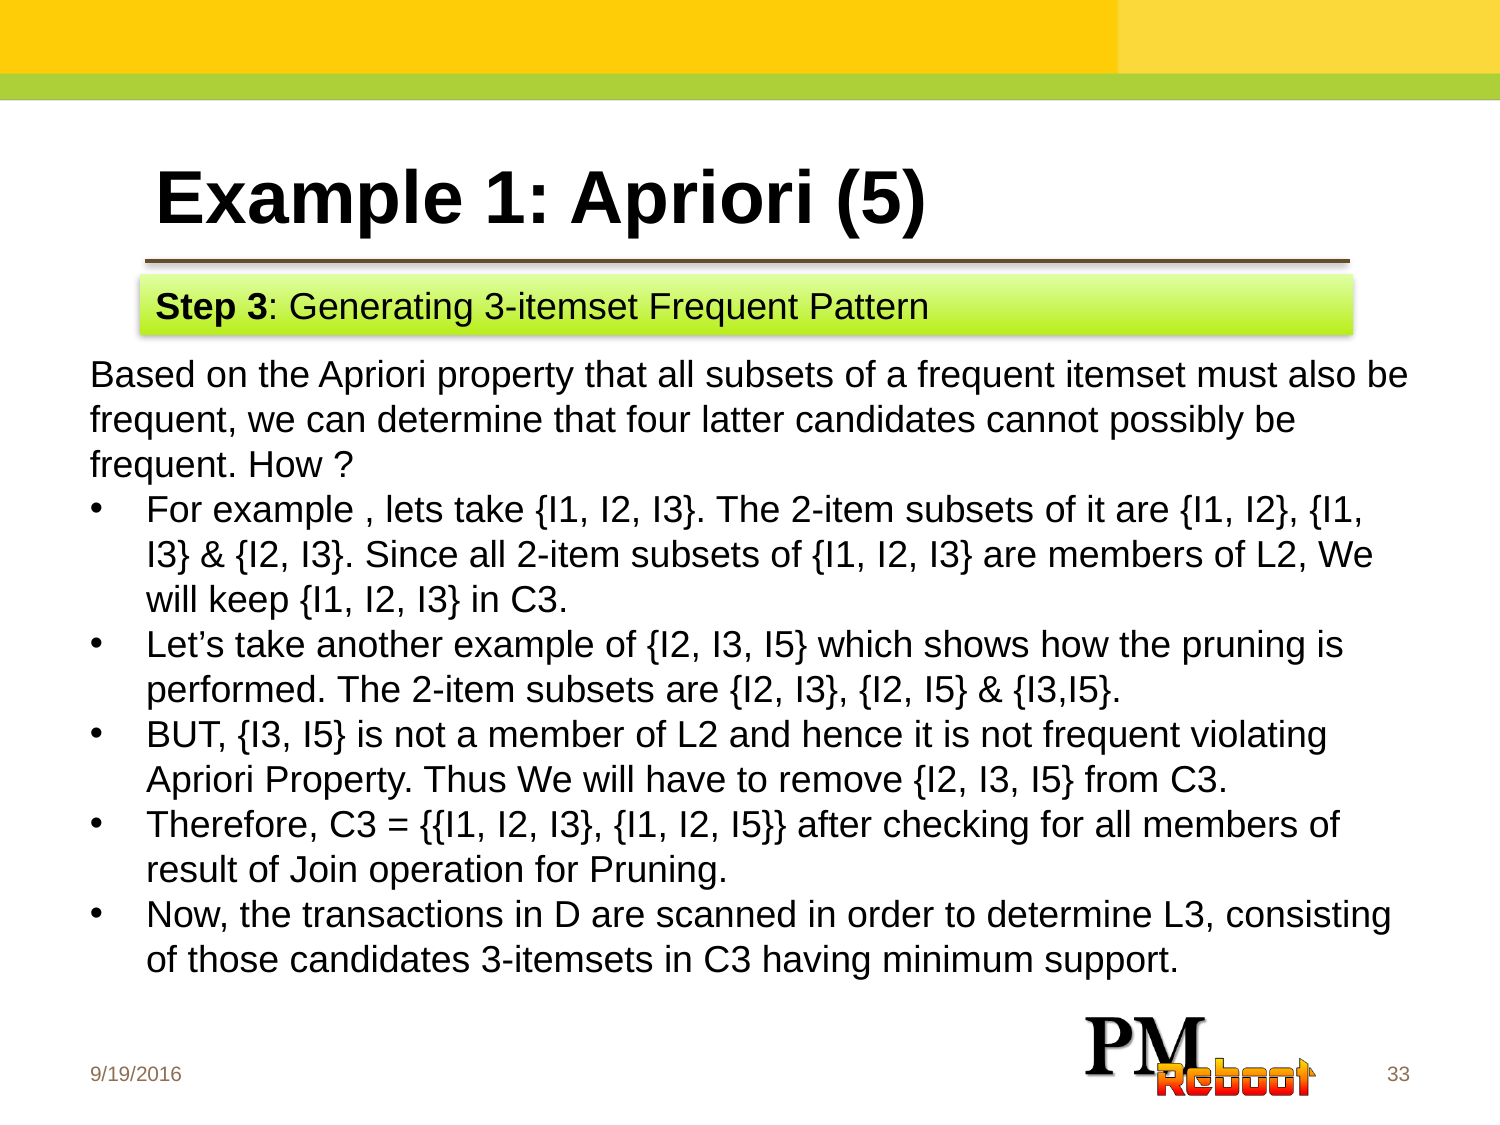

Example 1: Apriori (5)
Step 3: Generating 3-itemset Frequent Pattern
Based on the Apriori property that all subsets of a frequent itemset must also be frequent, we can determine that four latter candidates cannot possibly be frequent. How ?
For example , lets take {I1, I2, I3}. The 2-item subsets of it are {I1, I2}, {I1, I3} & {I2, I3}. Since all 2-item subsets of {I1, I2, I3} are members of L2, We will keep {I1, I2, I3} in C3.
Let’s take another example of {I2, I3, I5} which shows how the pruning is performed. The 2-item subsets are {I2, I3}, {I2, I5} & {I3,I5}.
BUT, {I3, I5} is not a member of L2 and hence it is not frequent violating Apriori Property. Thus We will have to remove {I2, I3, I5} from C3.
Therefore, C3 = {{I1, I2, I3}, {I1, I2, I5}} after checking for all members of result of Join operation for Pruning.
Now, the transactions in D are scanned in order to determine L3, consisting of those candidates 3-itemsets in C3 having minimum support.
9/19/2016
33